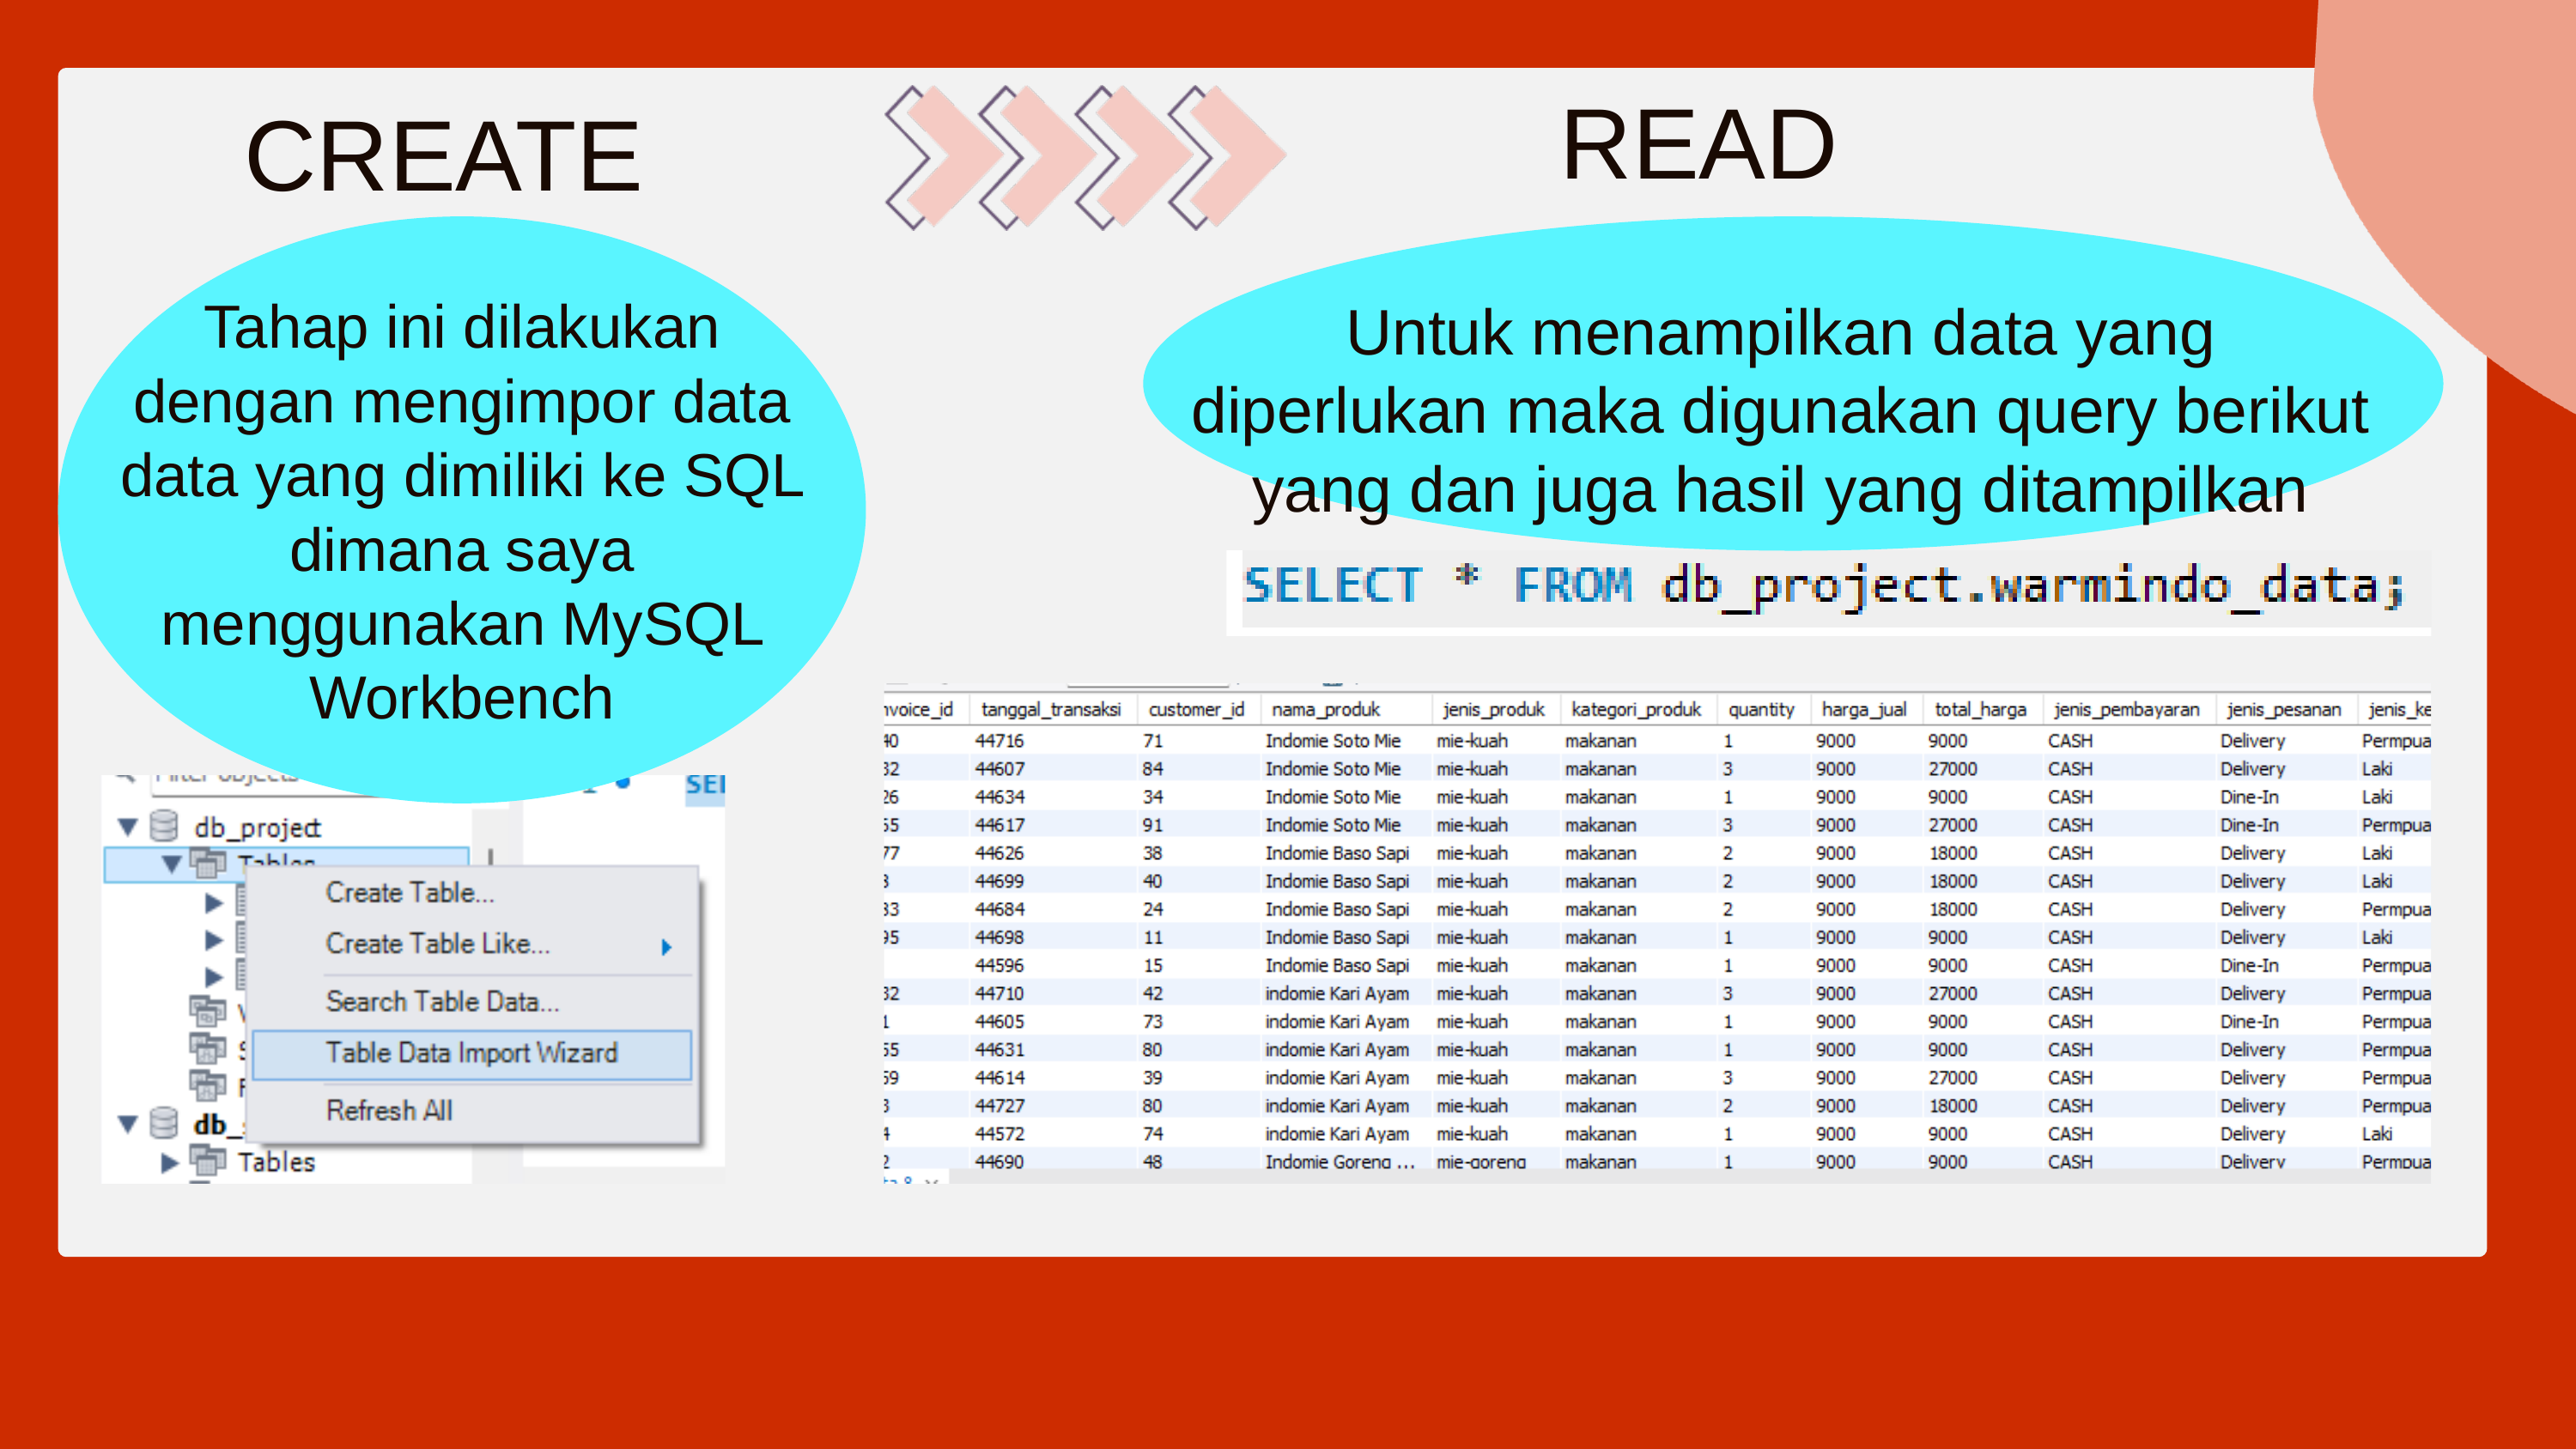

READ
CREATE

Tahap ini dilakukan dengan mengimpor data data yang dimiliki ke SQL dimana saya menggunakan MySQL Workbench
Untuk menampilkan data yang diperlukan maka digunakan query berikut yang dan juga hasil yang ditampilkan